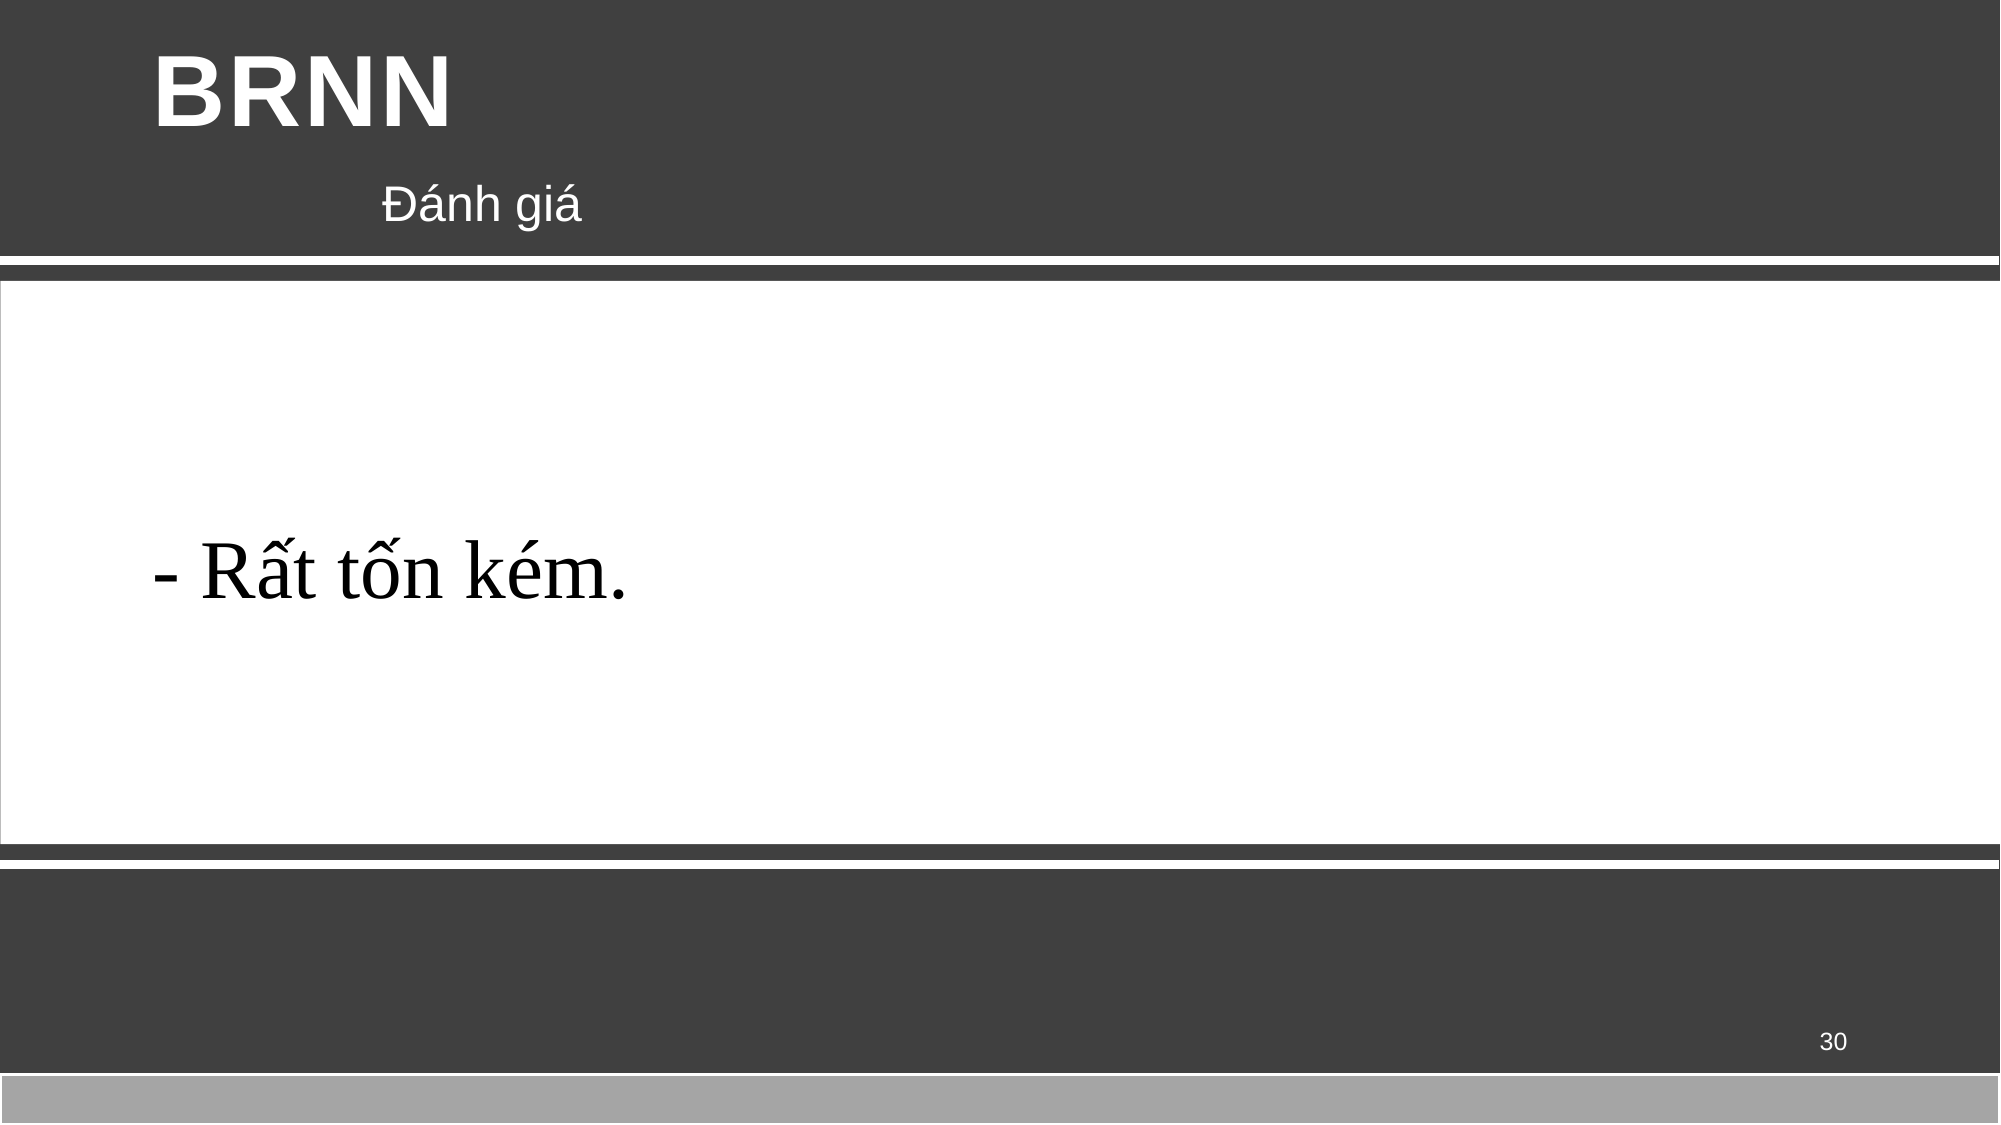

# BRNN
Đánh giá

- Rất tốn kém.

30